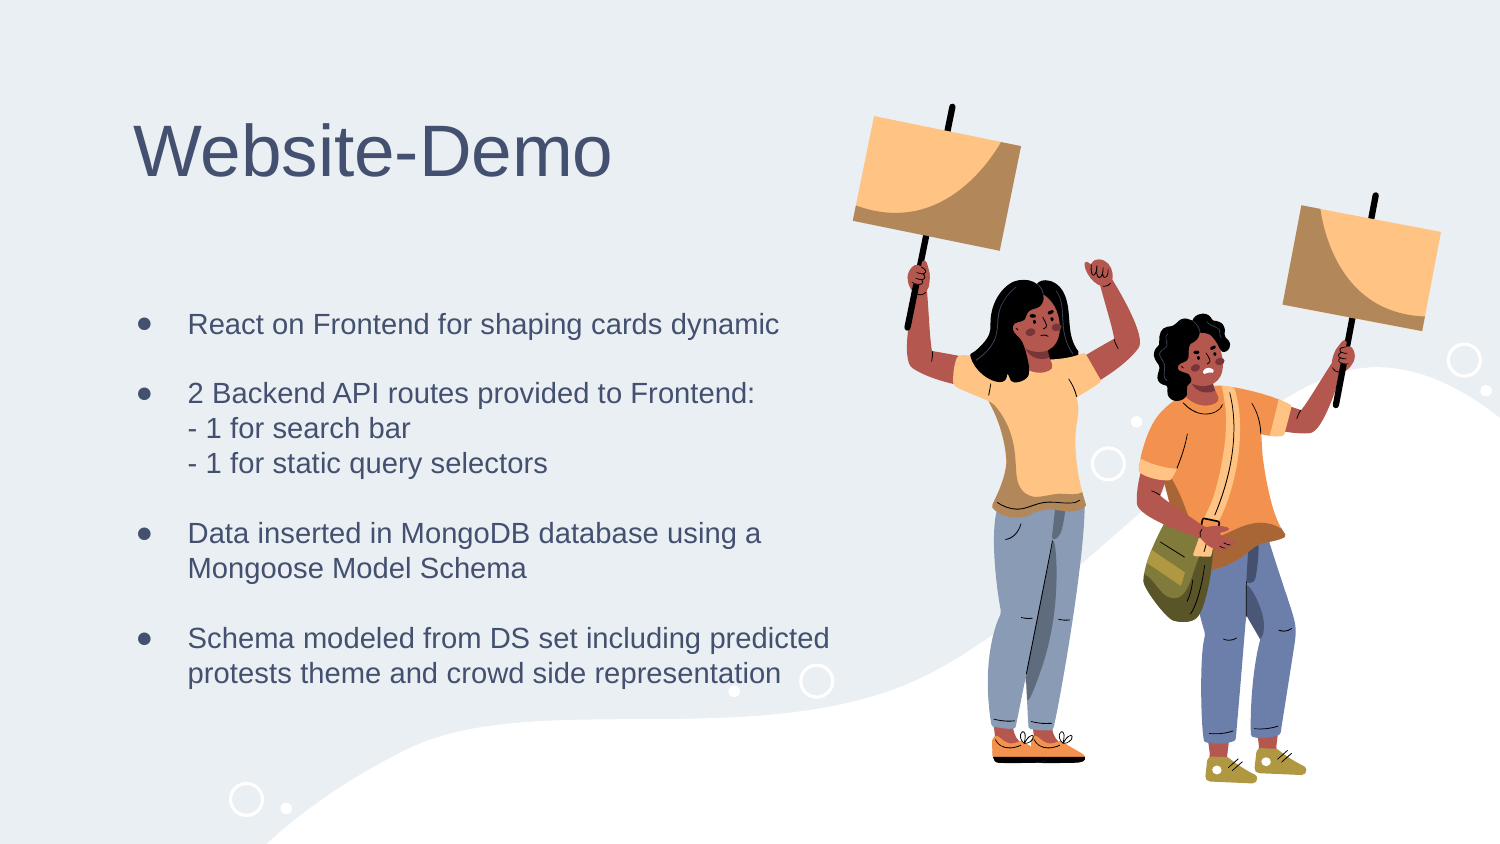

# Website-Demo

React on Frontend for shaping cards dynamic
2 Backend API routes provided to Frontend:
- 1 for search bar
- 1 for static query selectors
Data inserted in MongoDB database using a Mongoose Model Schema
Schema modeled from DS set including predicted protests theme and crowd side representation